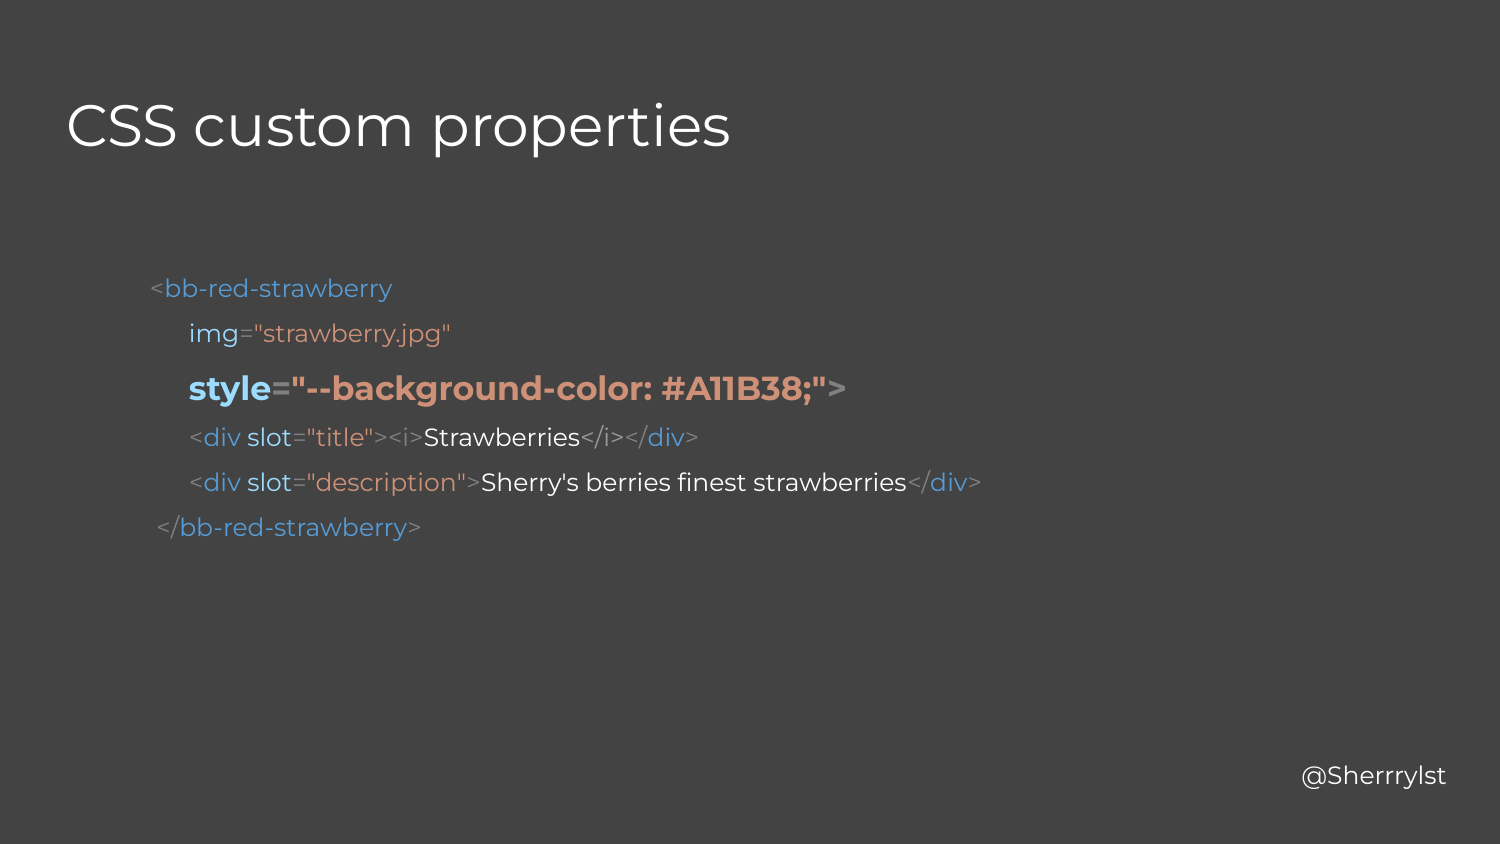

# CSS custom properties
  <bb-red-strawberry
        img="strawberry.jpg"
        style="--background-color: #A11B38;">
        <div slot="title"><i>Strawberries</i></div>
        <div slot="description">Sherry's berries finest strawberries</div>
   </bb-red-strawberry>

@Sherrrylst